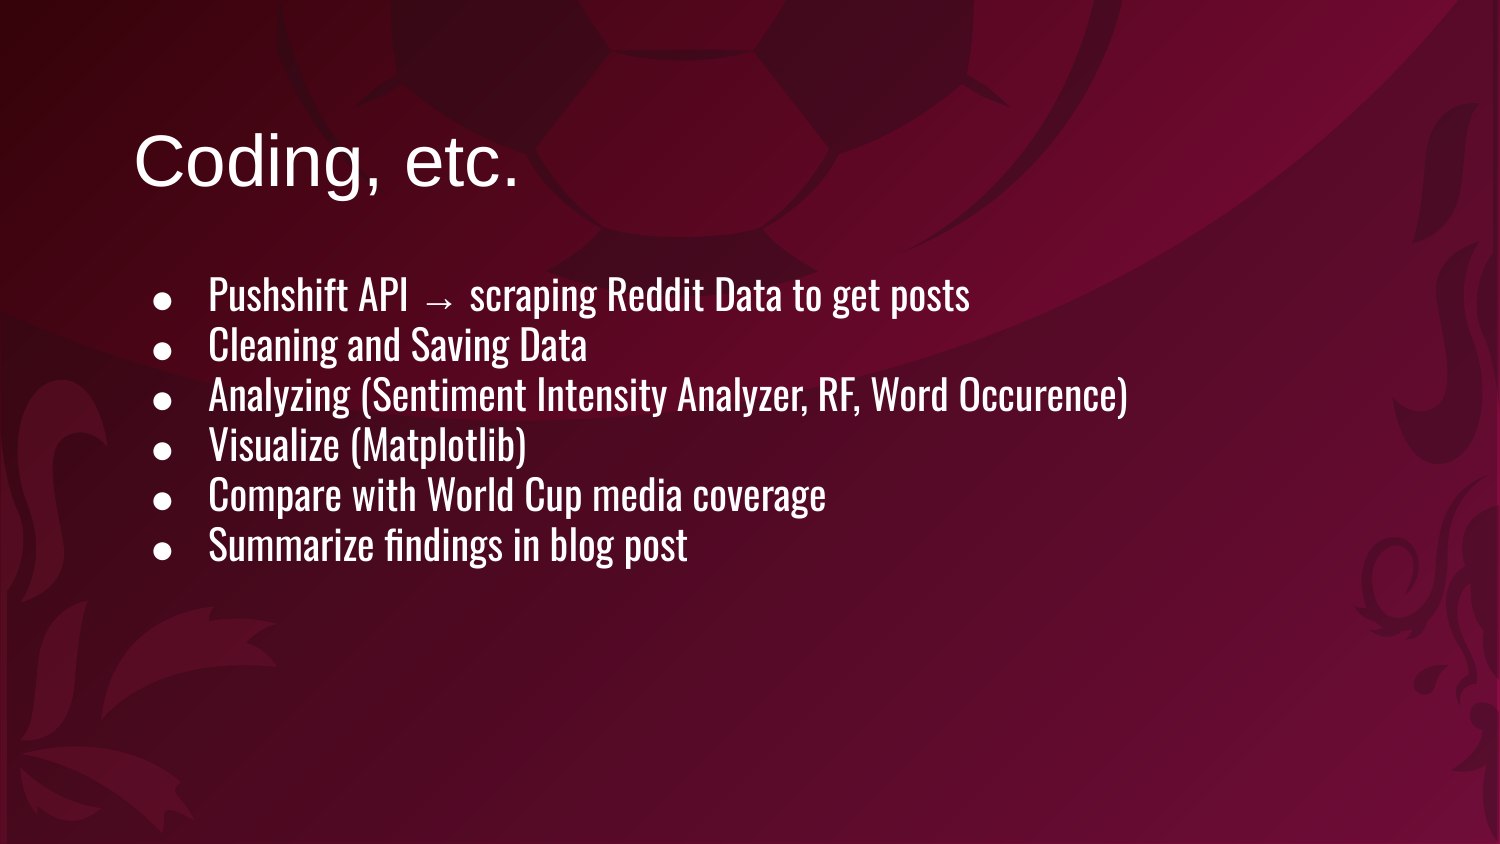

Coding, etc.
Pushshift API → scraping Reddit Data to get posts
Cleaning and Saving Data
Analyzing (Sentiment Intensity Analyzer, RF, Word Occurence)
Visualize (Matplotlib)
Compare with World Cup media coverage
Summarize findings in blog post